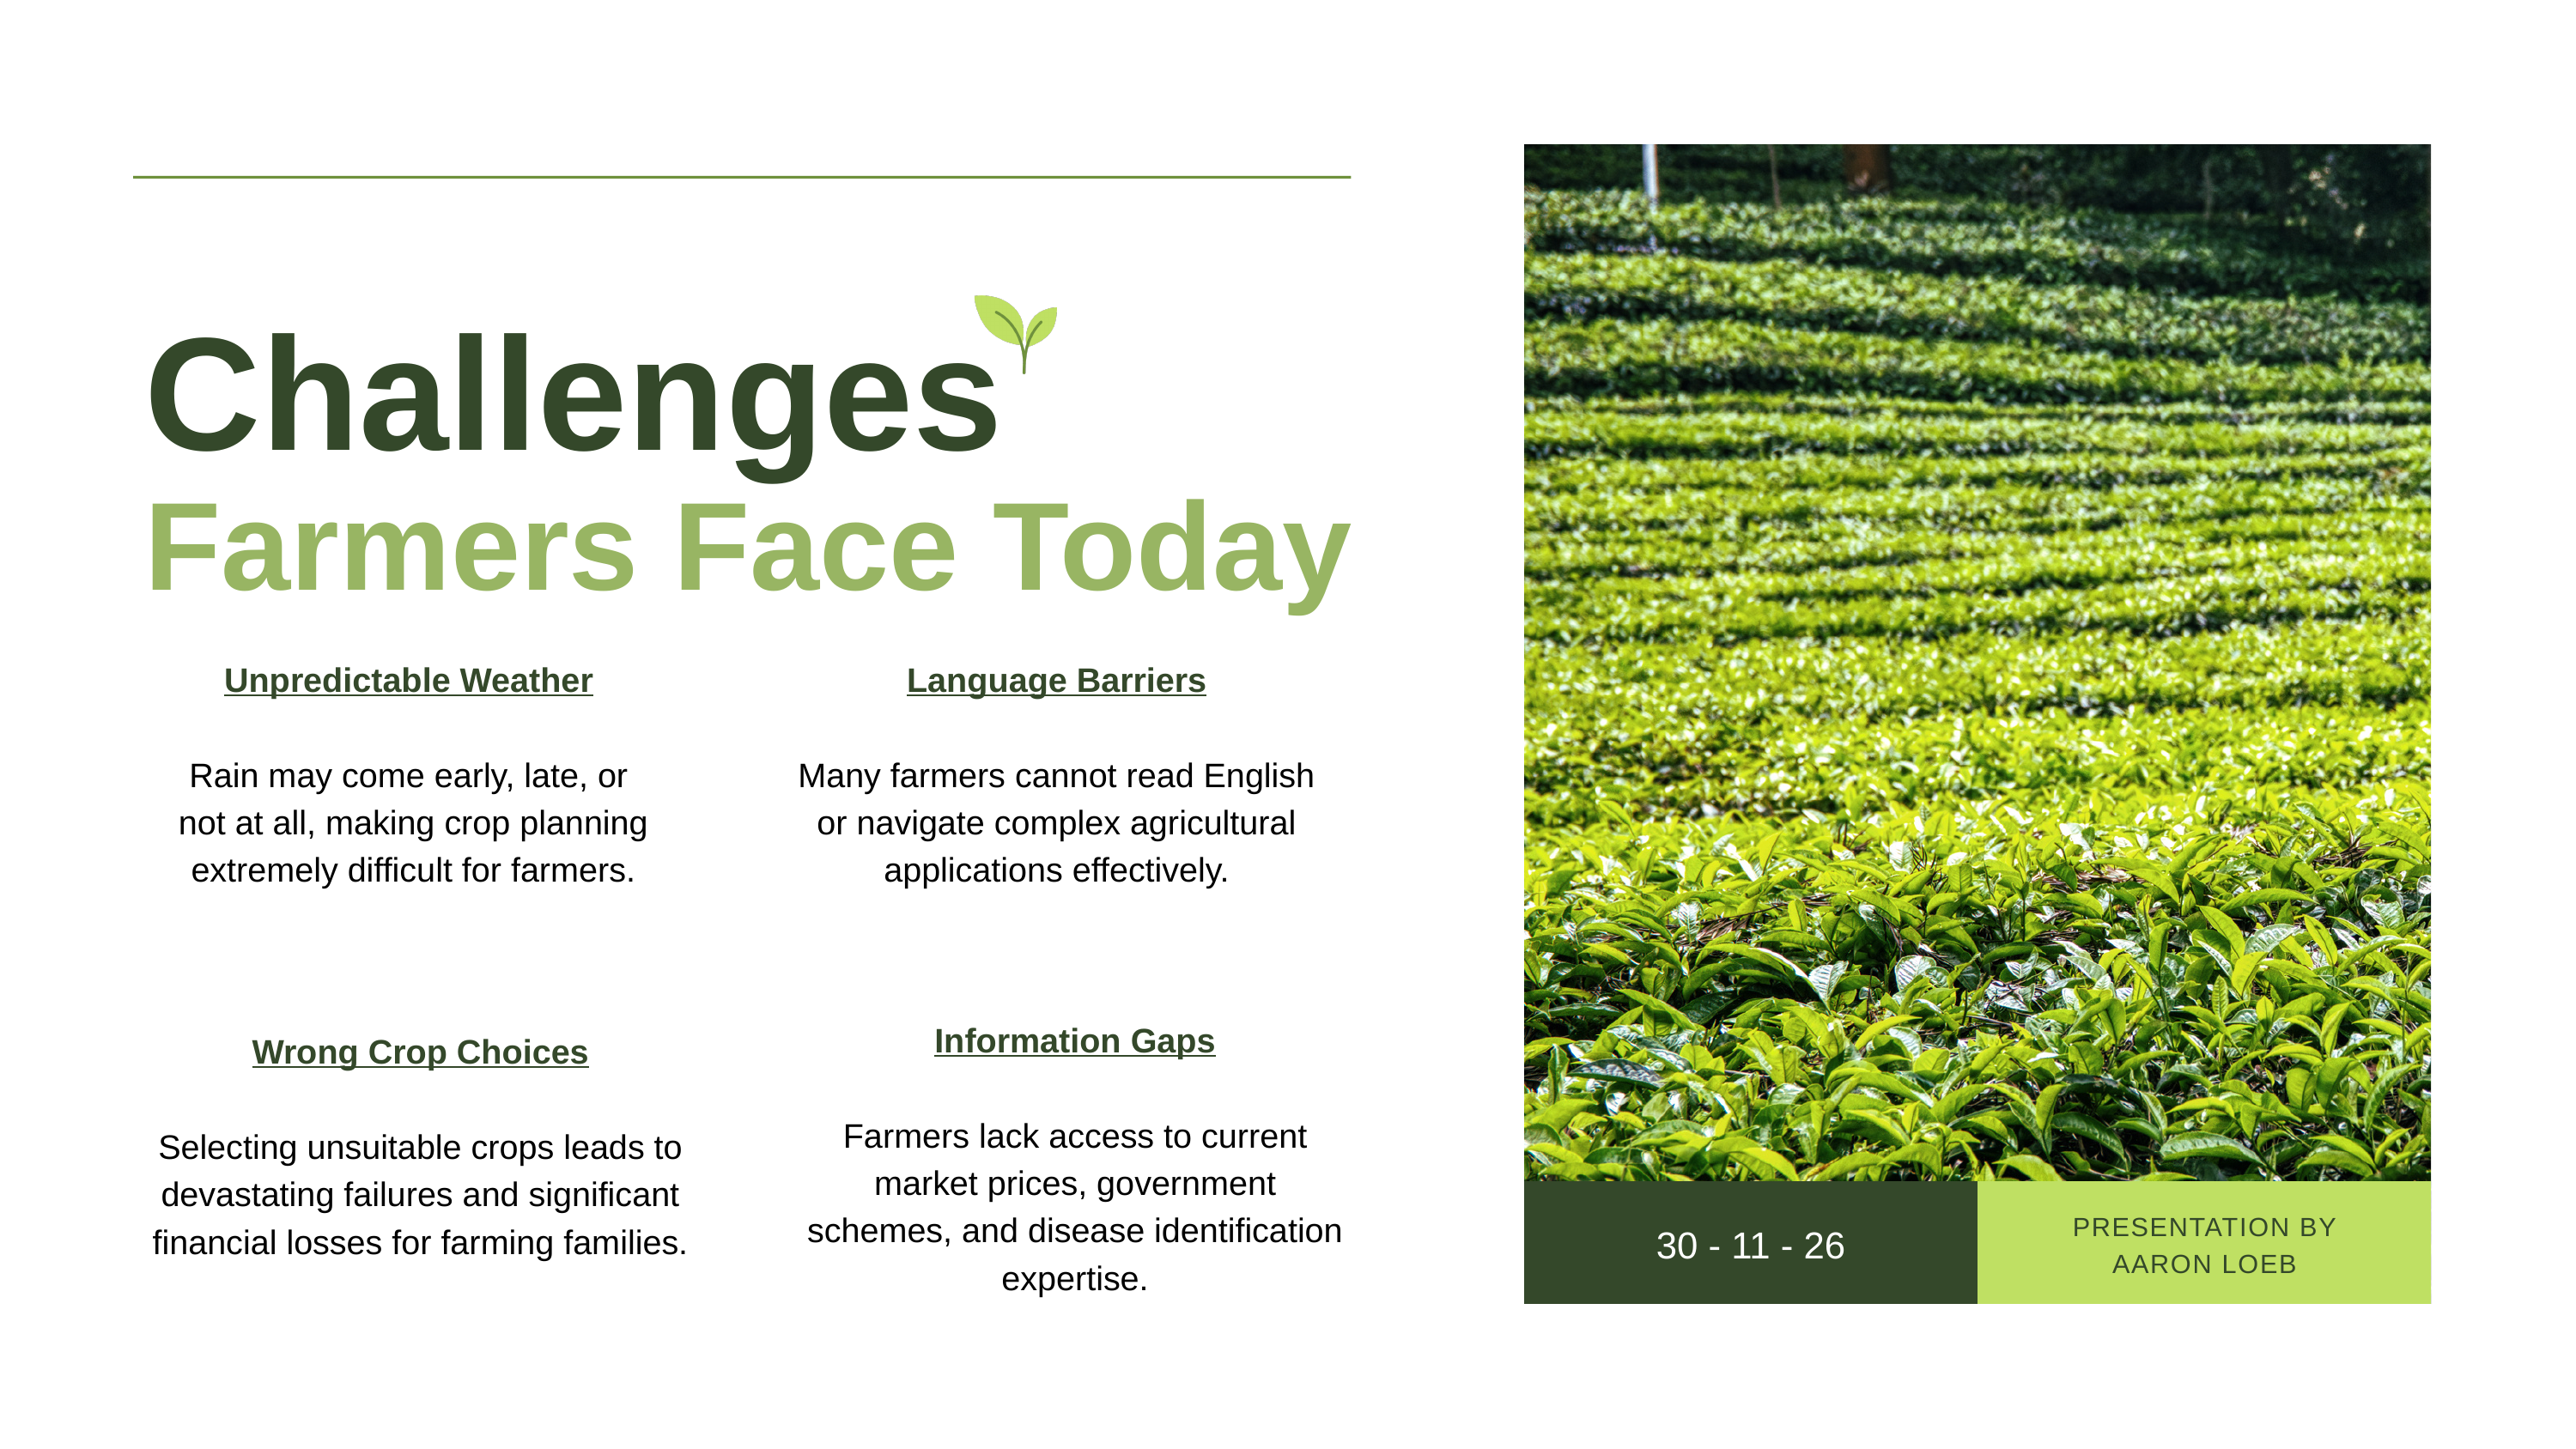

Challenges
Farmers Face Today
Unpredictable Weather

Rain may come early, late, or
 not at all, making crop planning
 extremely difficult for farmers.
Language Barriers

Many farmers cannot read English or navigate complex agricultural applications effectively.
Information Gaps

Farmers lack access to current market prices, government schemes, and disease identification expertise.
Wrong Crop Choices

Selecting unsuitable crops leads to devastating failures and significant financial losses for farming families.

30 - 11 - 26

PRESENTATION BY
AARON LOEB